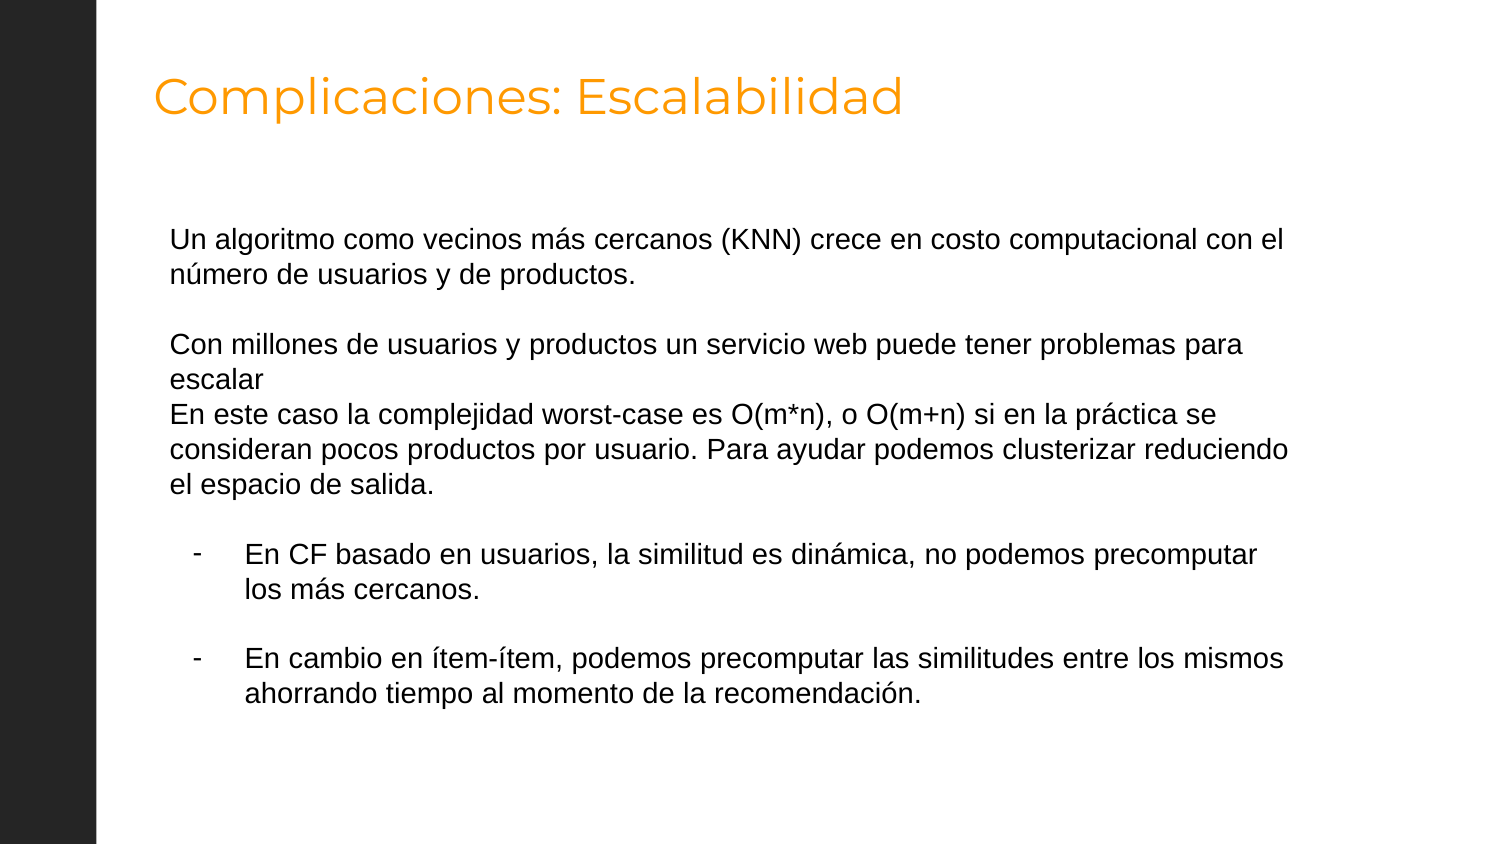

# Complicaciones: Escalabilidad
Un algoritmo como vecinos más cercanos (KNN) crece en costo computacional con el número de usuarios y de productos.

Con millones de usuarios y productos un servicio web puede tener problemas para escalar
En este caso la complejidad worst-case es O(m*n), o O(m+n) si en la práctica se consideran pocos productos por usuario. Para ayudar podemos clusterizar reduciendo el espacio de salida.

En CF basado en usuarios, la similitud es dinámica, no podemos precomputar los más cercanos.

En cambio en ítem-ítem, podemos precomputar las similitudes entre los mismos ahorrando tiempo al momento de la recomendación.